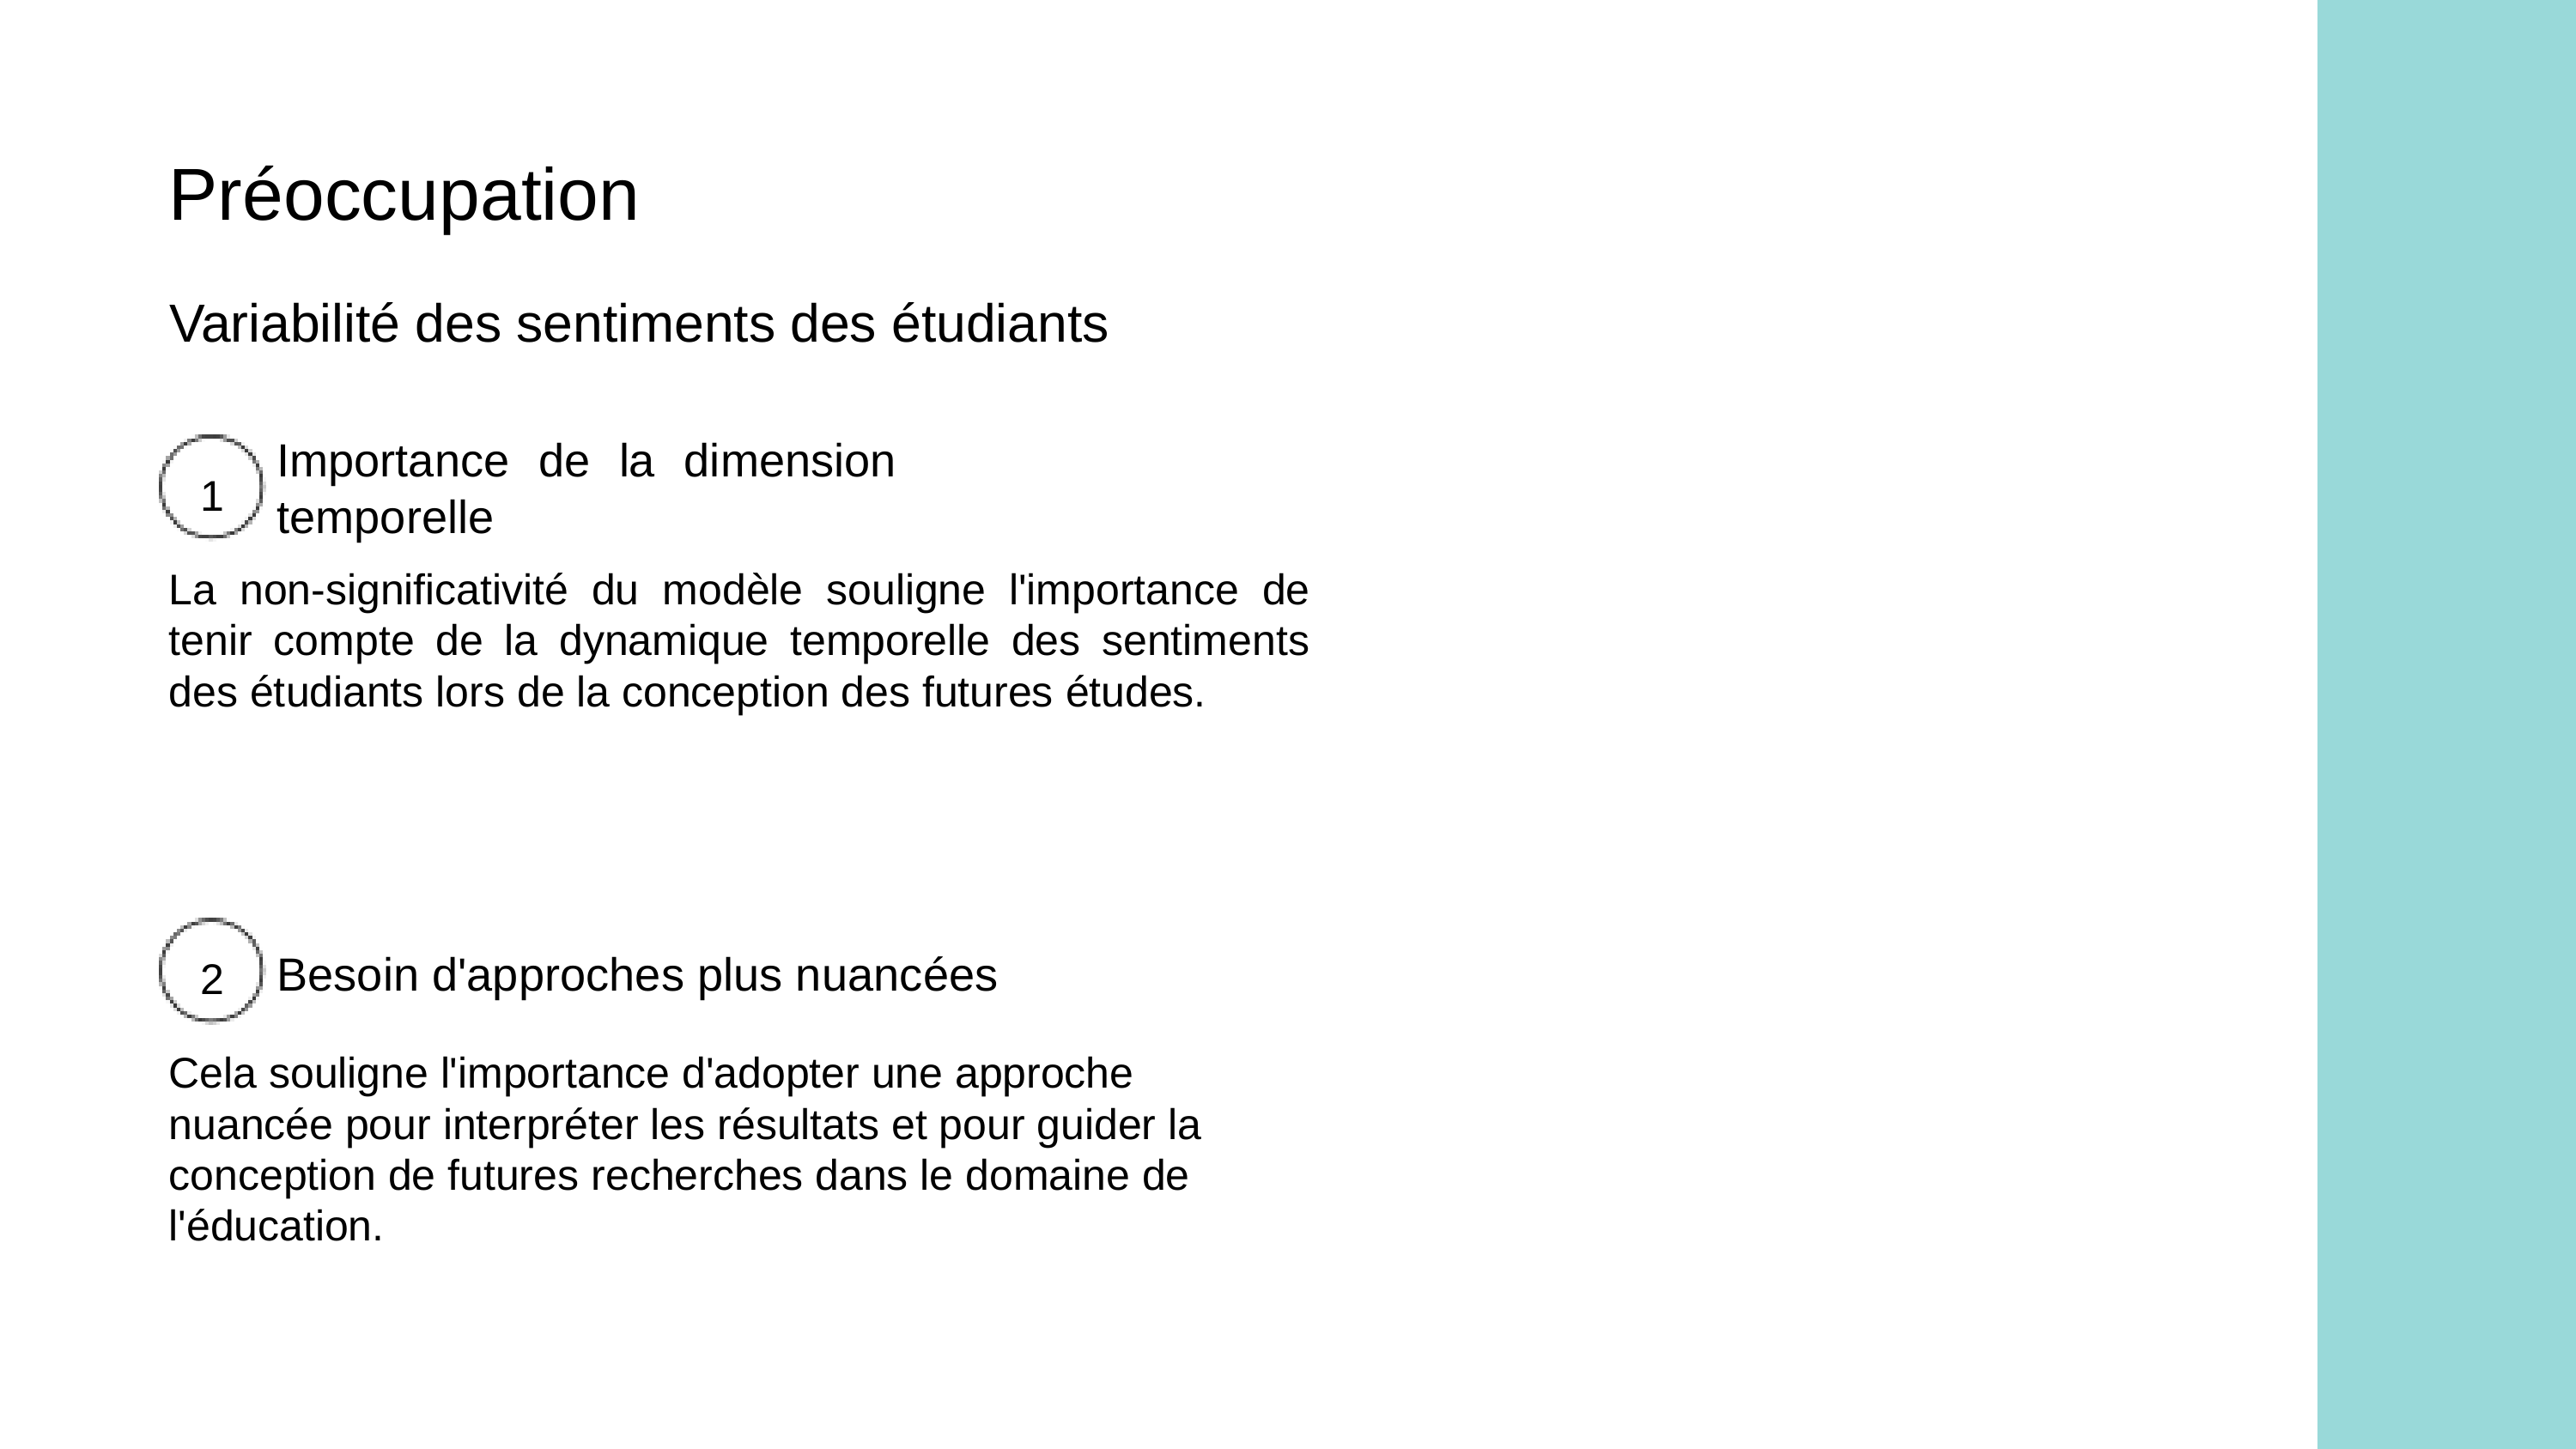

Préoccupation
Variabilité des sentiments des étudiants

Importance de la dimension temporelle
1
La non-signiﬁcativité du modèle souligne l'importance de tenir compte de la dynamique temporelle des sentiments des étudiants lors de la conception des futures études.

Besoin d'approches plus nuancées
2
Cela souligne l'importance d'adopter une approche nuancée pour interpréter les résultats et pour guider la conception de futures recherches dans le domaine de l'éducation.